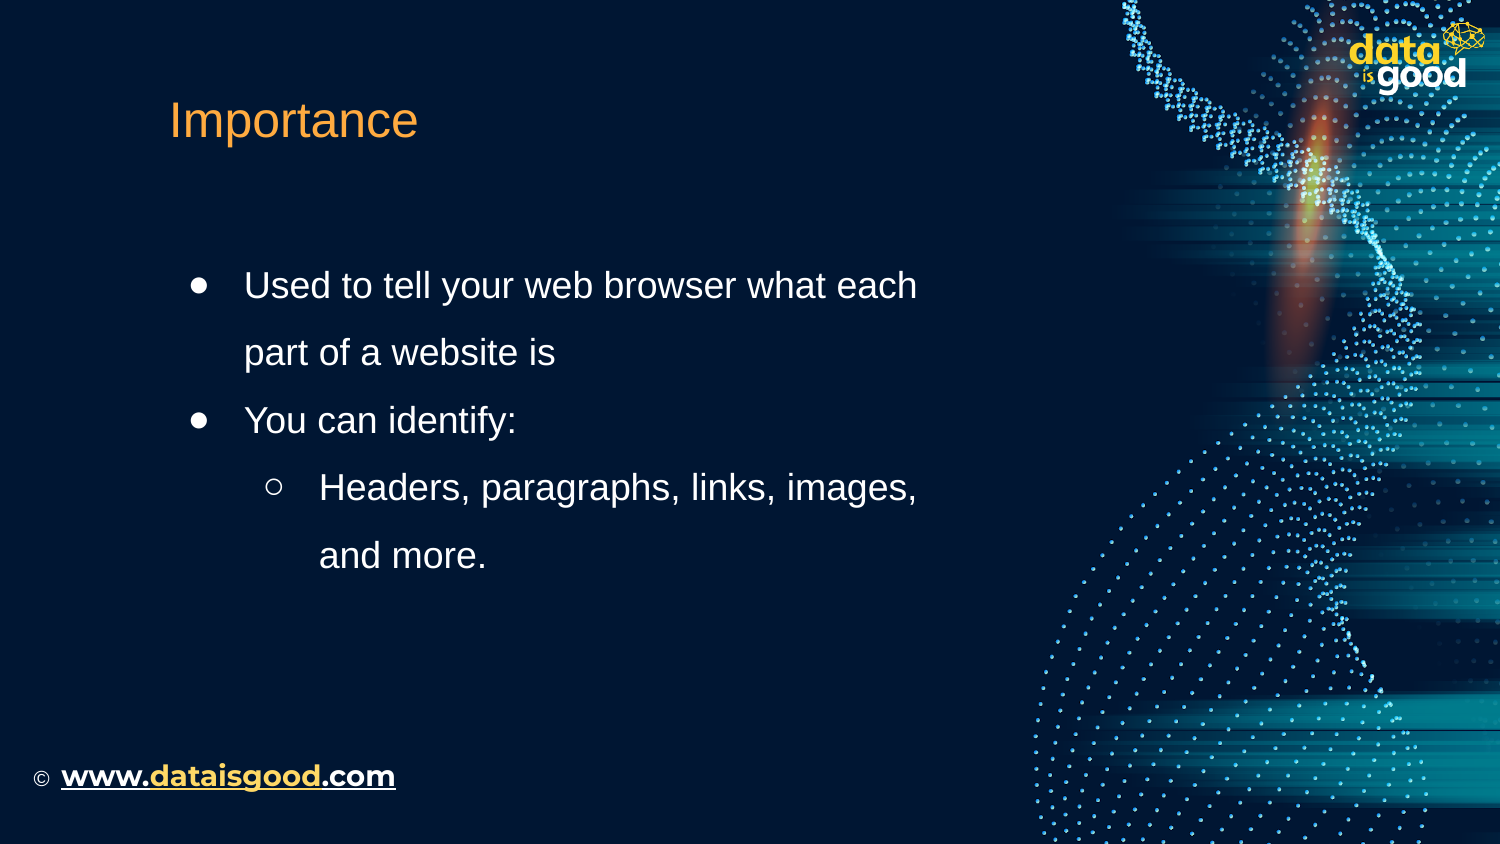

# Importance
Used to tell your web browser what each part of a website is
You can identify:
Headers, paragraphs, links, images, and more.